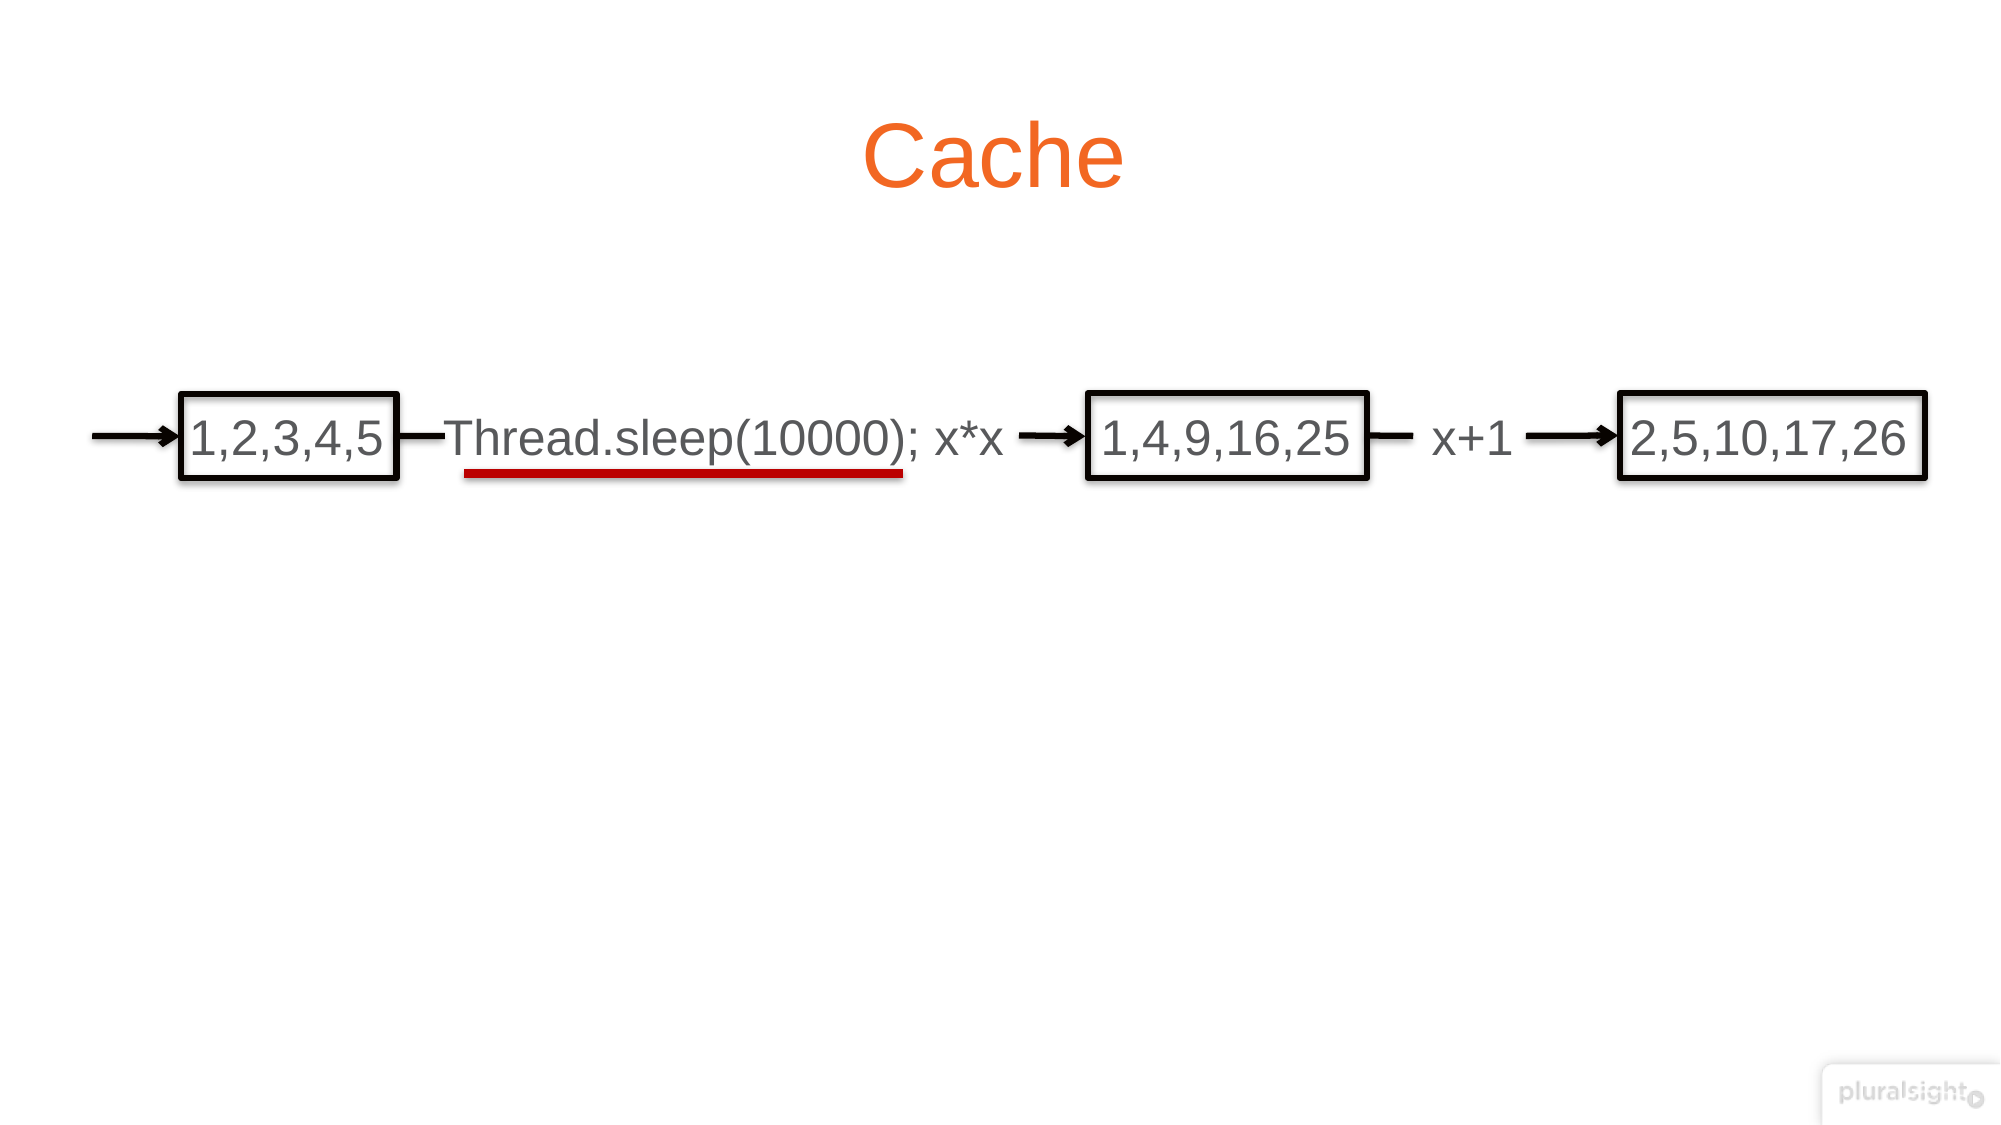

# Cache

1,4,9,16,25

2,5,10,17,26

1,2,3,4,5
x+1
Thread.sleep(10000); x*x